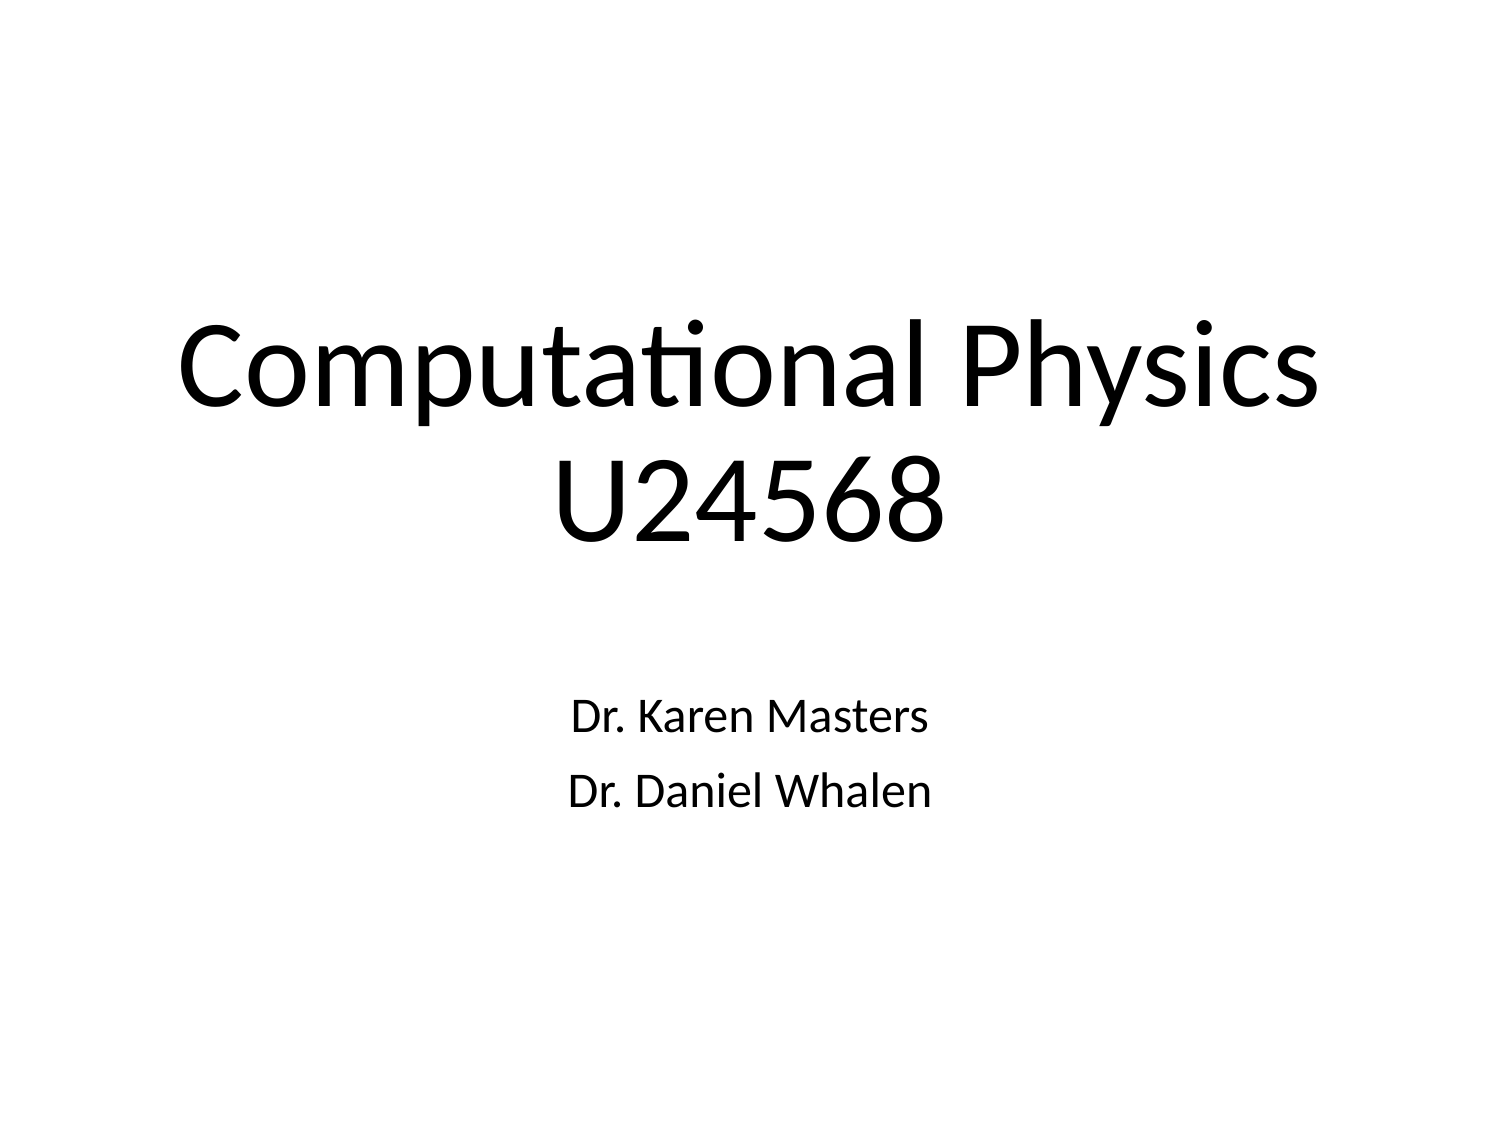

# Computational Physics U24568
Dr. Karen Masters
Dr. Daniel Whalen